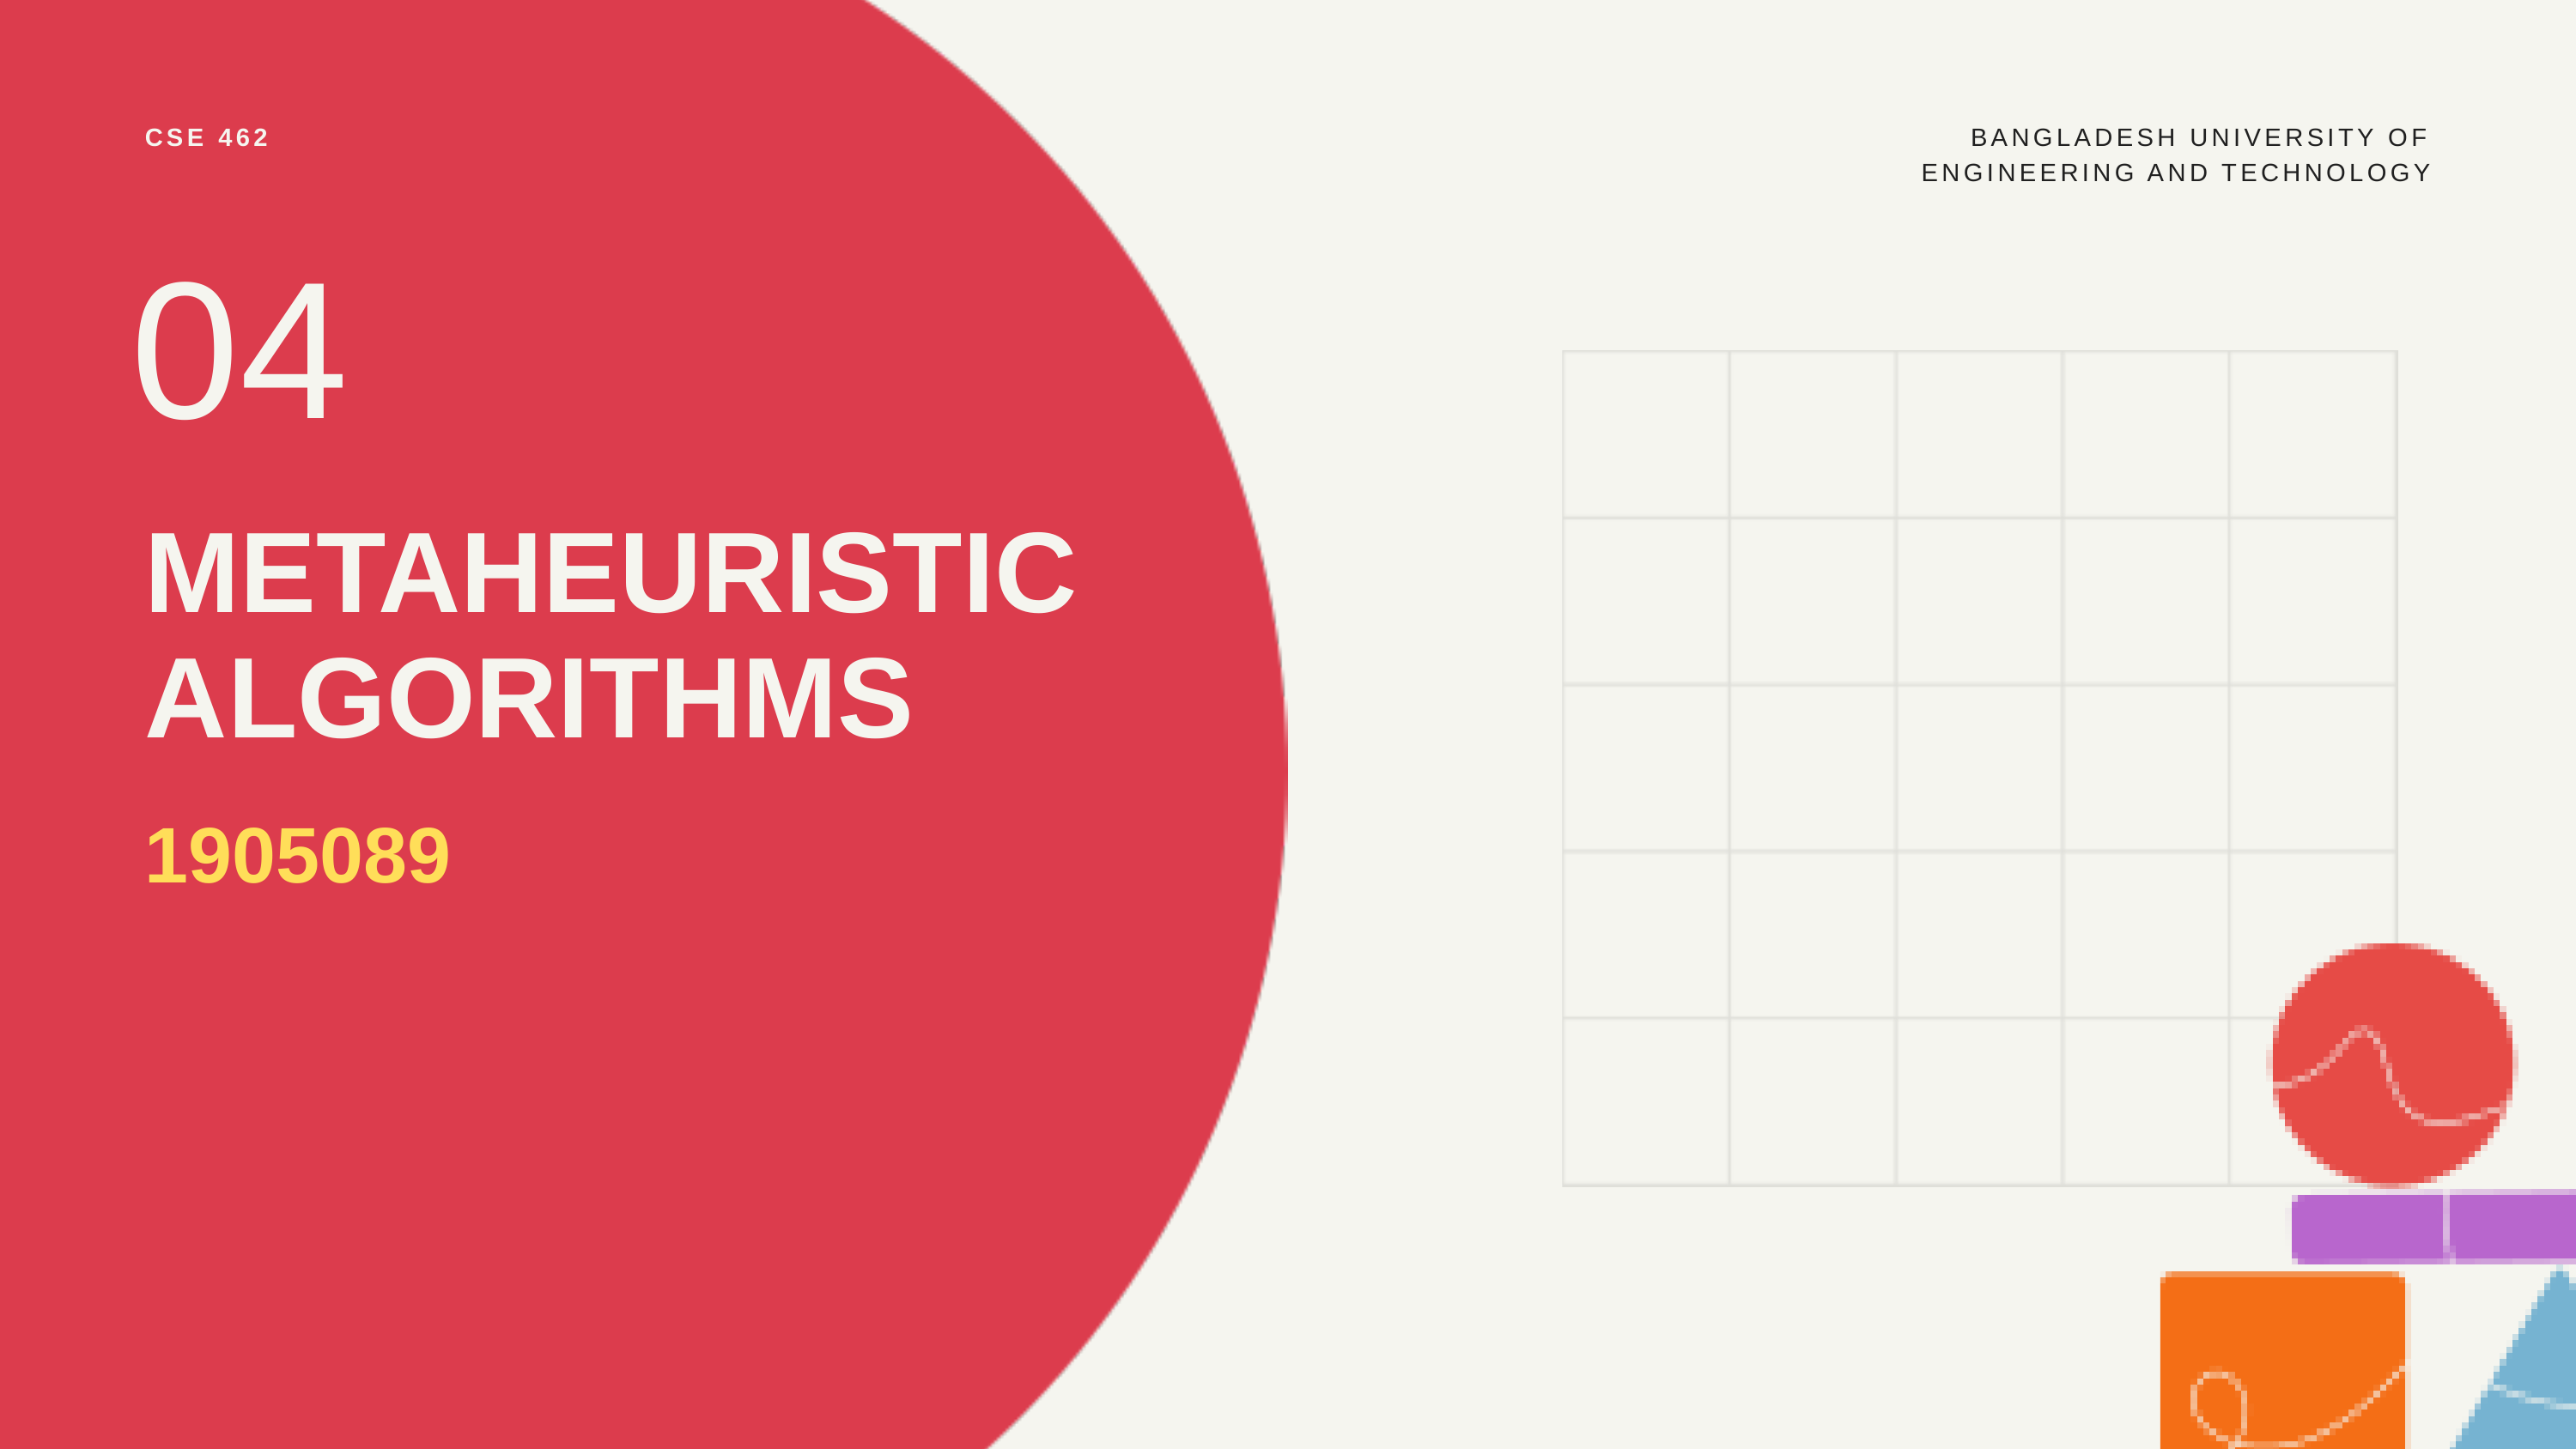

CSE 462
BANGLADESH UNIVERSITY OF ENGINEERING AND TECHNOLOGY
04

METAHEURISTIC
ALGORITHMS
1905089